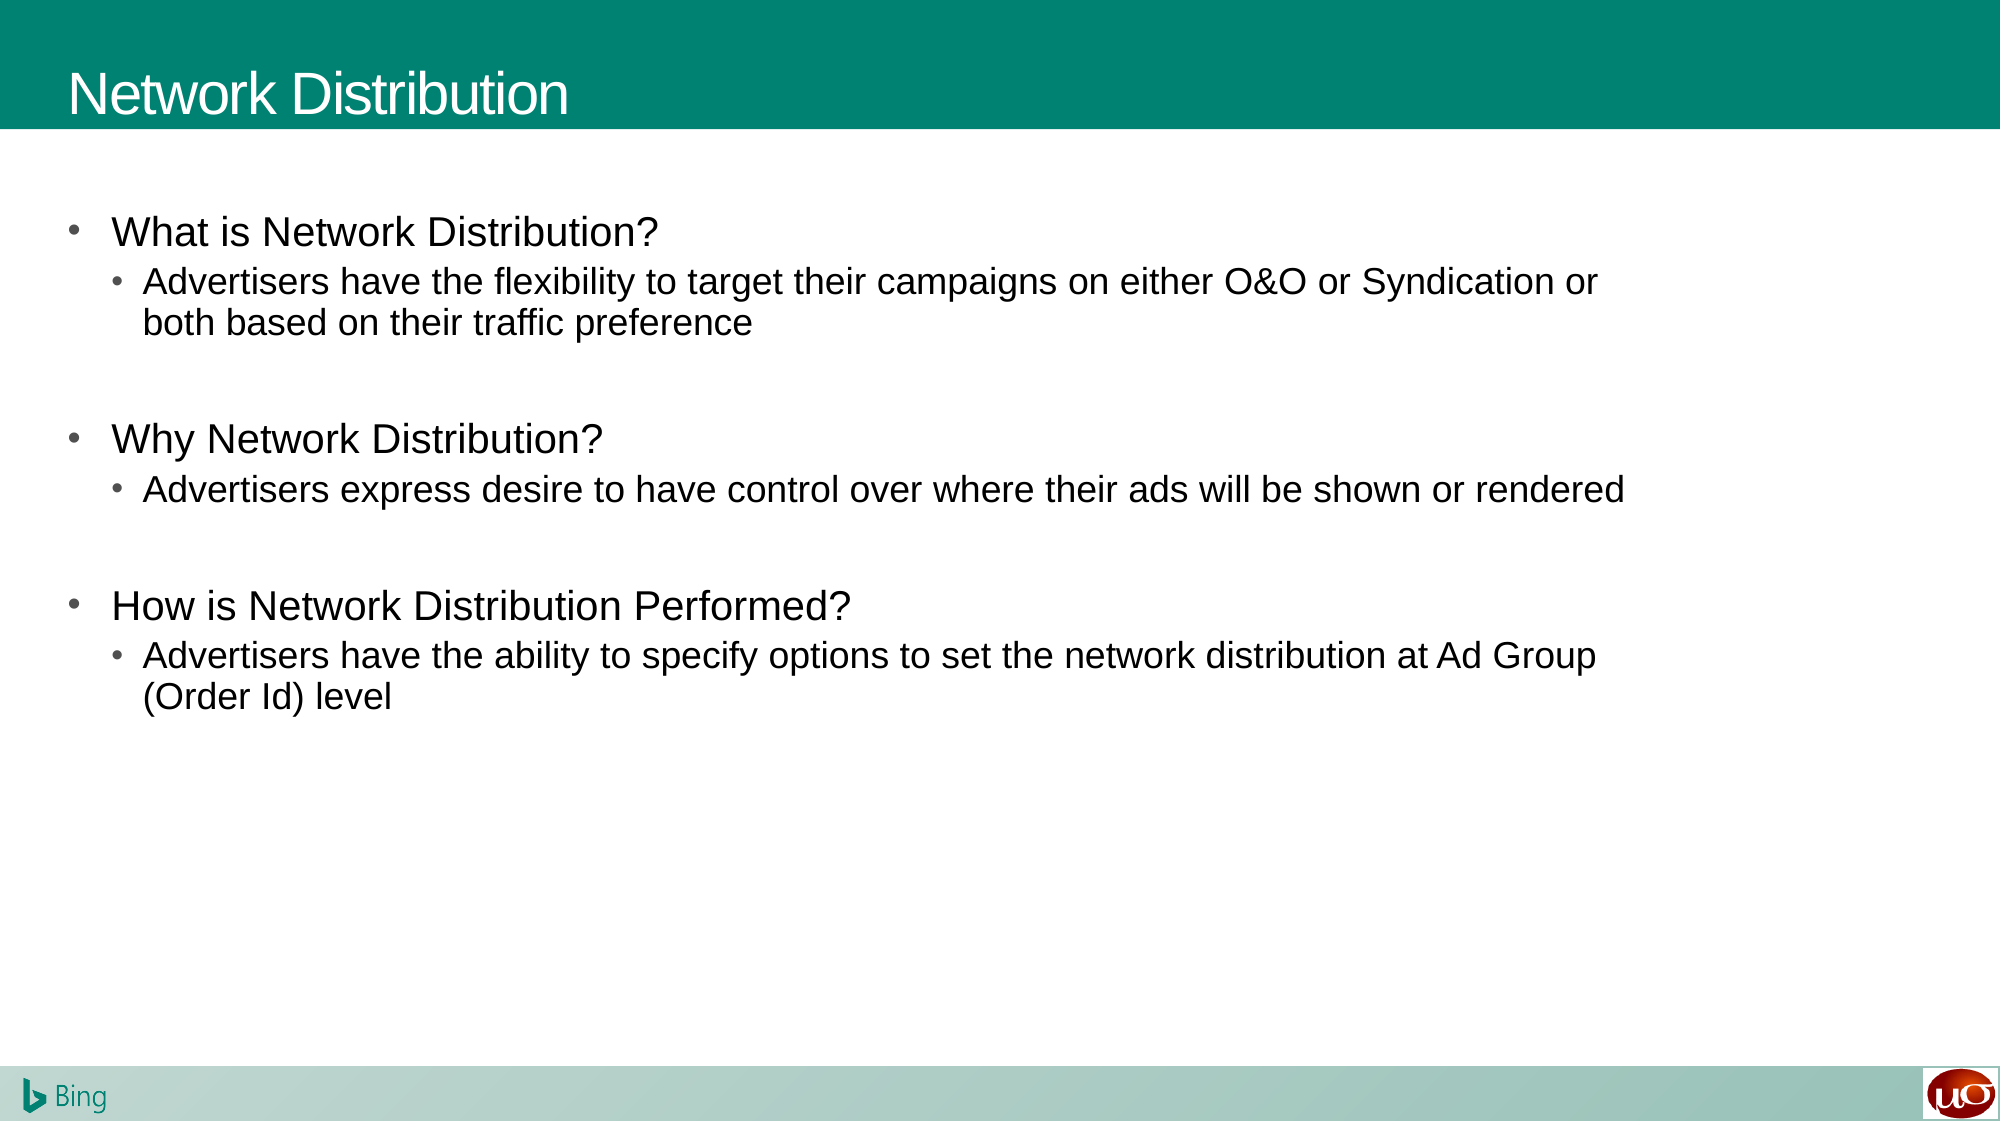

# Network Distribution
What is Network Distribution?
Advertisers have the flexibility to target their campaigns on either O&O or Syndication or both based on their traffic preference

Why Network Distribution?
Advertisers express desire to have control over where their ads will be shown or rendered

How is Network Distribution Performed?
Advertisers have the ability to specify options to set the network distribution at Ad Group (Order Id) level